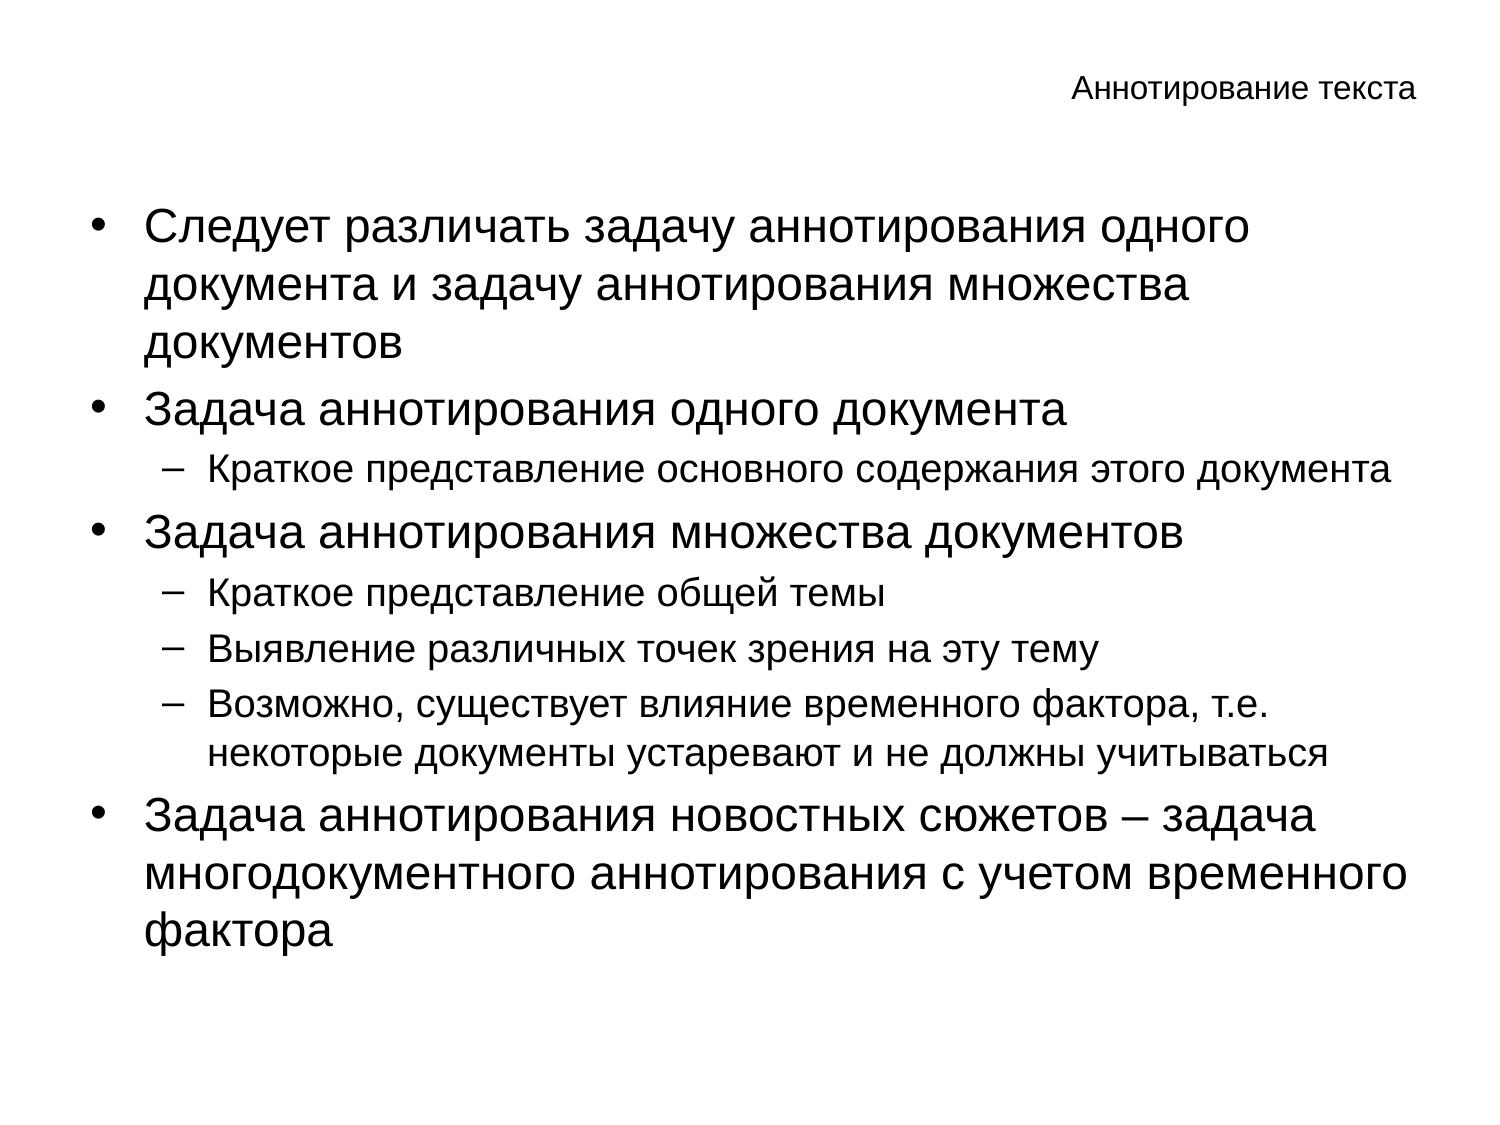

# Аннотирование текста
Следует различать задачу аннотирования одного документа и задачу аннотирования множества документов
Задача аннотирования одного документа
Краткое представление основного содержания этого документа
Задача аннотирования множества документов
Краткое представление общей темы
Выявление различных точек зрения на эту тему
Возможно, существует влияние временного фактора, т.е. некоторые документы устаревают и не должны учитываться
Задача аннотирования новостных сюжетов – задача многодокументного аннотирования с учетом временного фактора